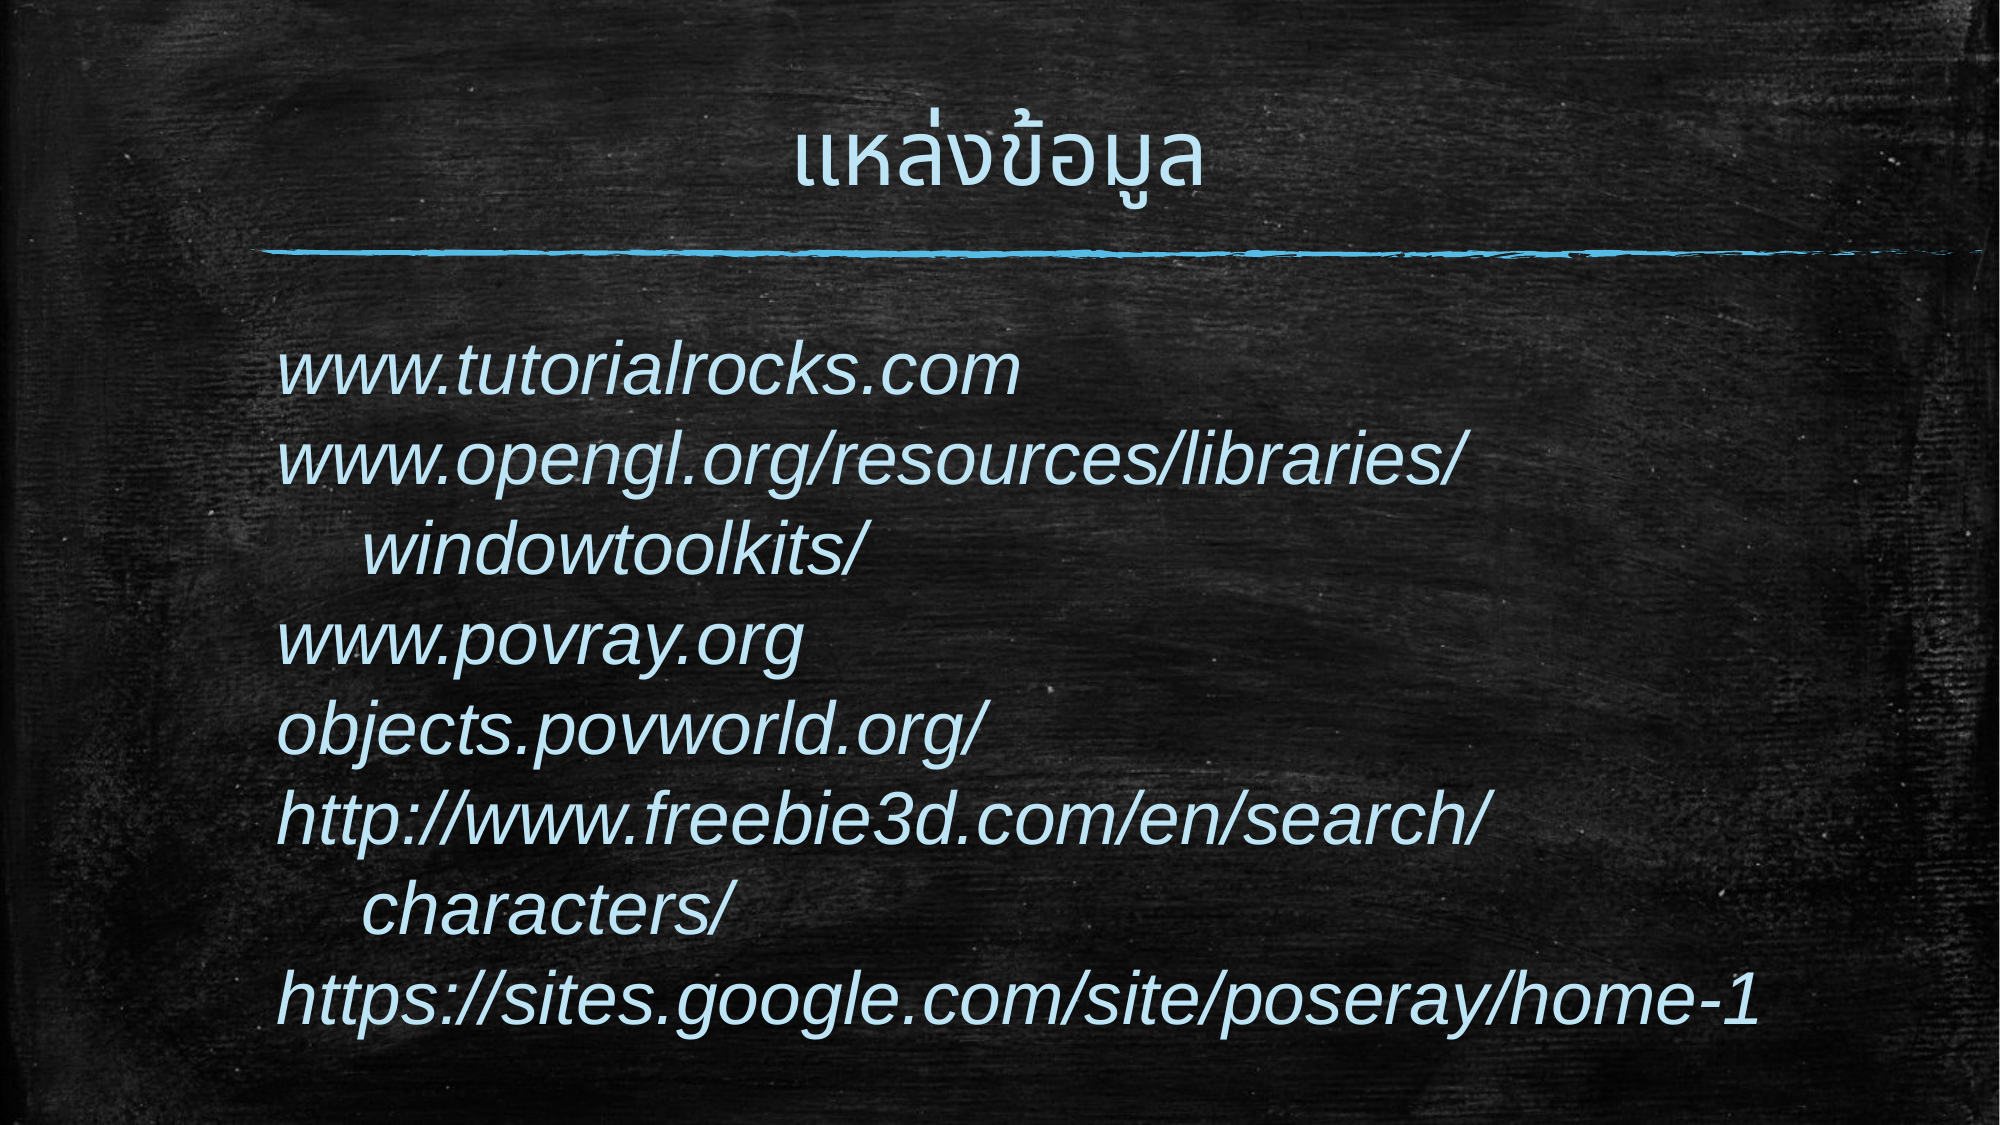

# แหล่งข้อมูล
www.tutorialrocks.com
www.opengl.org/resources/libraries/windowtoolkits/
www.povray.org
objects.povworld.org/
http://www.freebie3d.com/en/search/characters/
https://sites.google.com/site/poseray/home-1